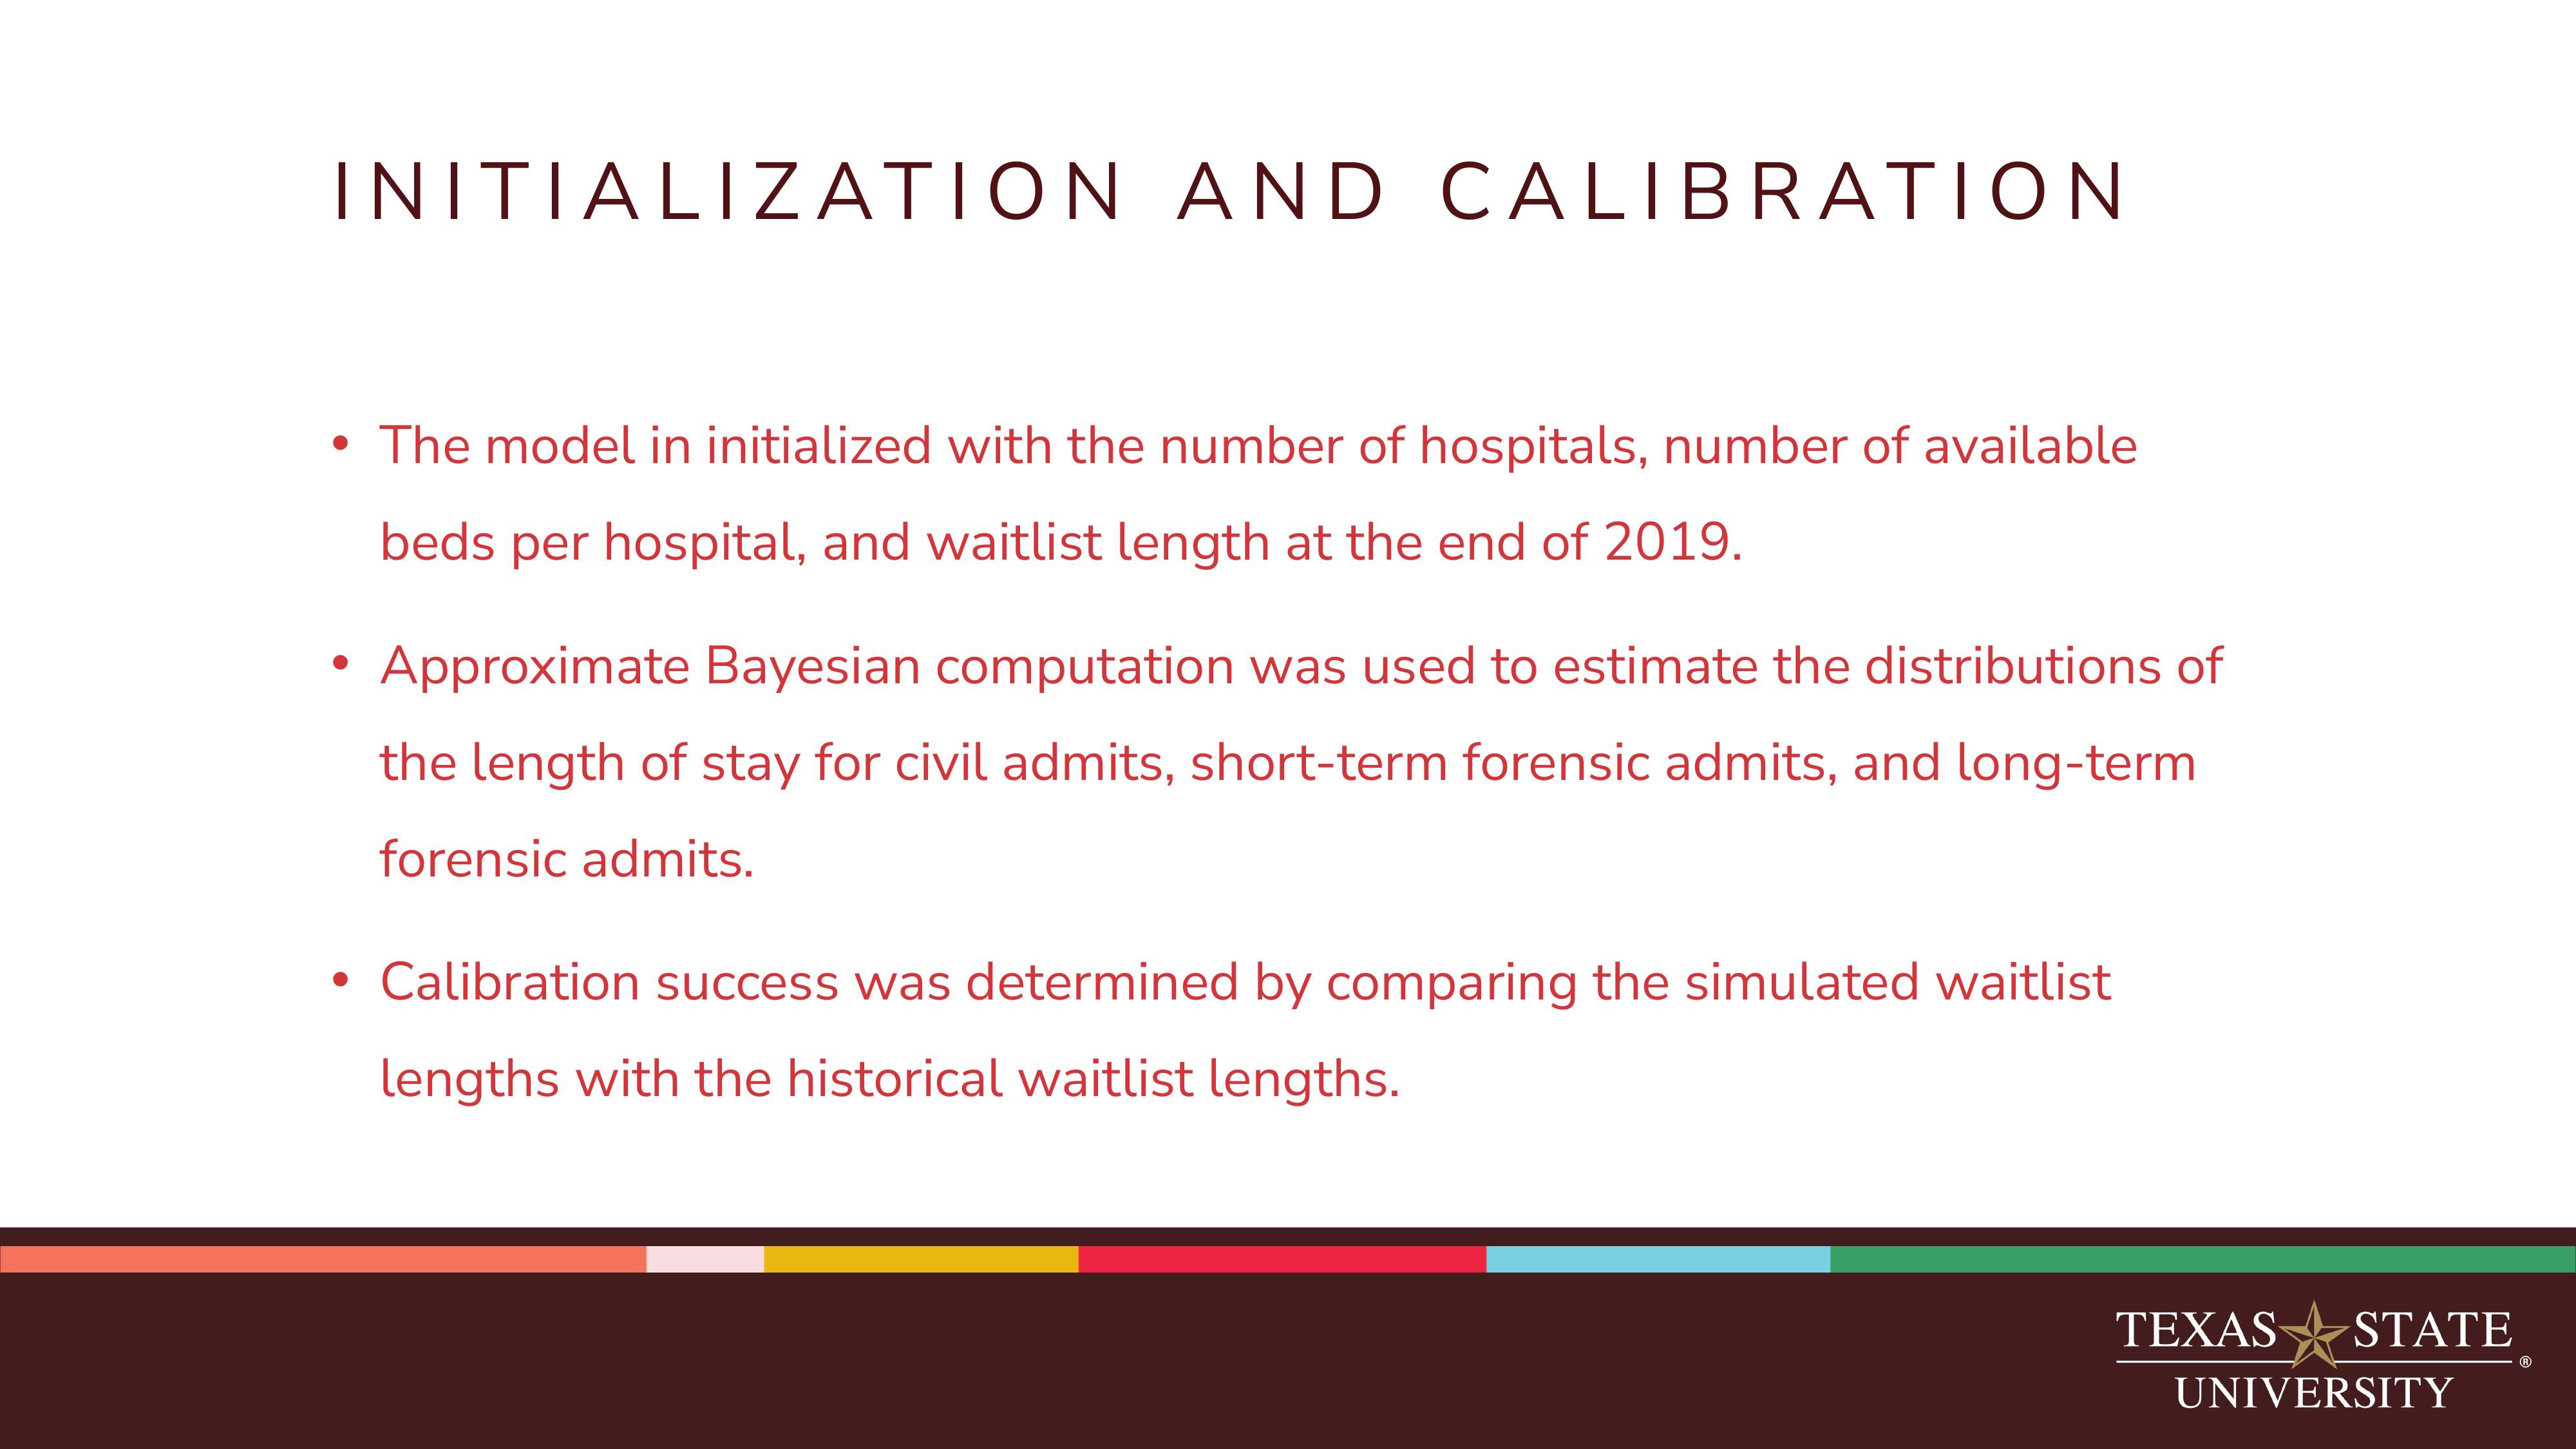

# INITIALIZATION AND CALIBRATION
The model in initialized with the number of hospitals, number of available beds per hospital, and waitlist length at the end of 2019.
Approximate Bayesian computation was used to estimate the distributions of the length of stay for civil admits, short-term forensic admits, and long-term forensic admits.
Calibration success was determined by comparing the simulated waitlist lengths with the historical waitlist lengths.